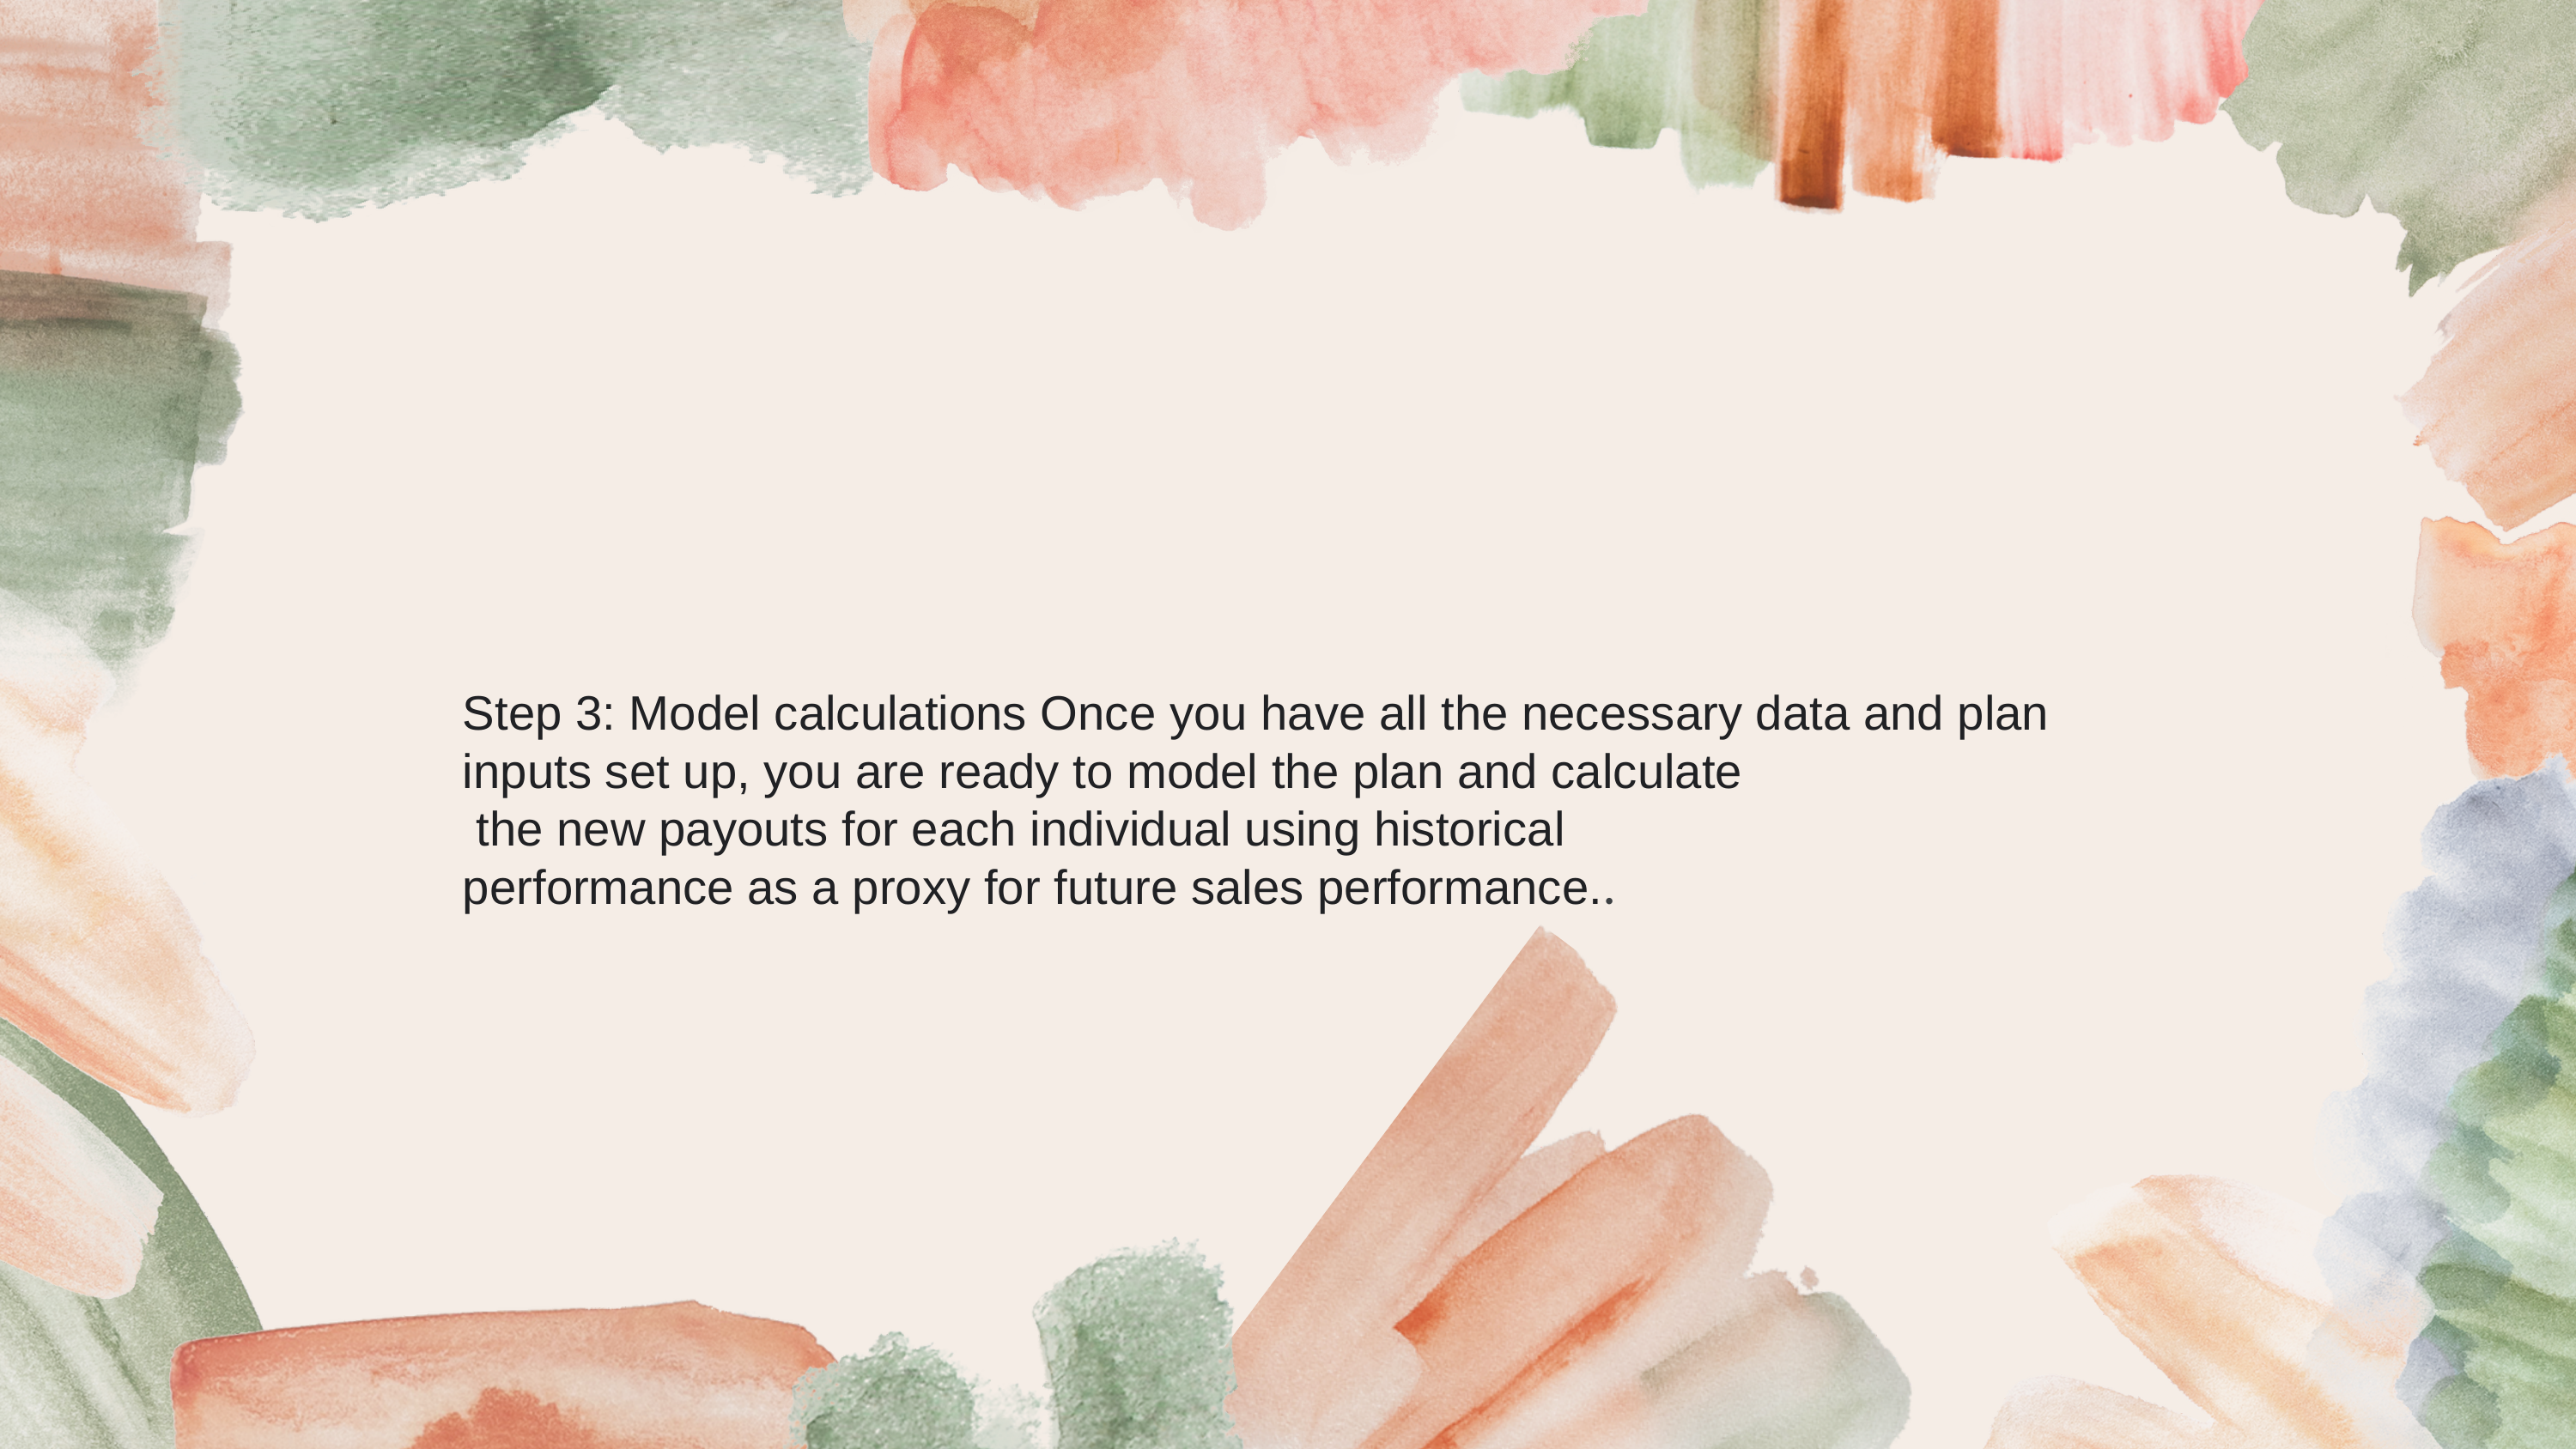

Step 3: Model calculations Once you have all the necessary data and plan    inputs set up, you are ready to model the plan and calculate
 the new payouts for each individual using historical
performance as a proxy for future sales performance..